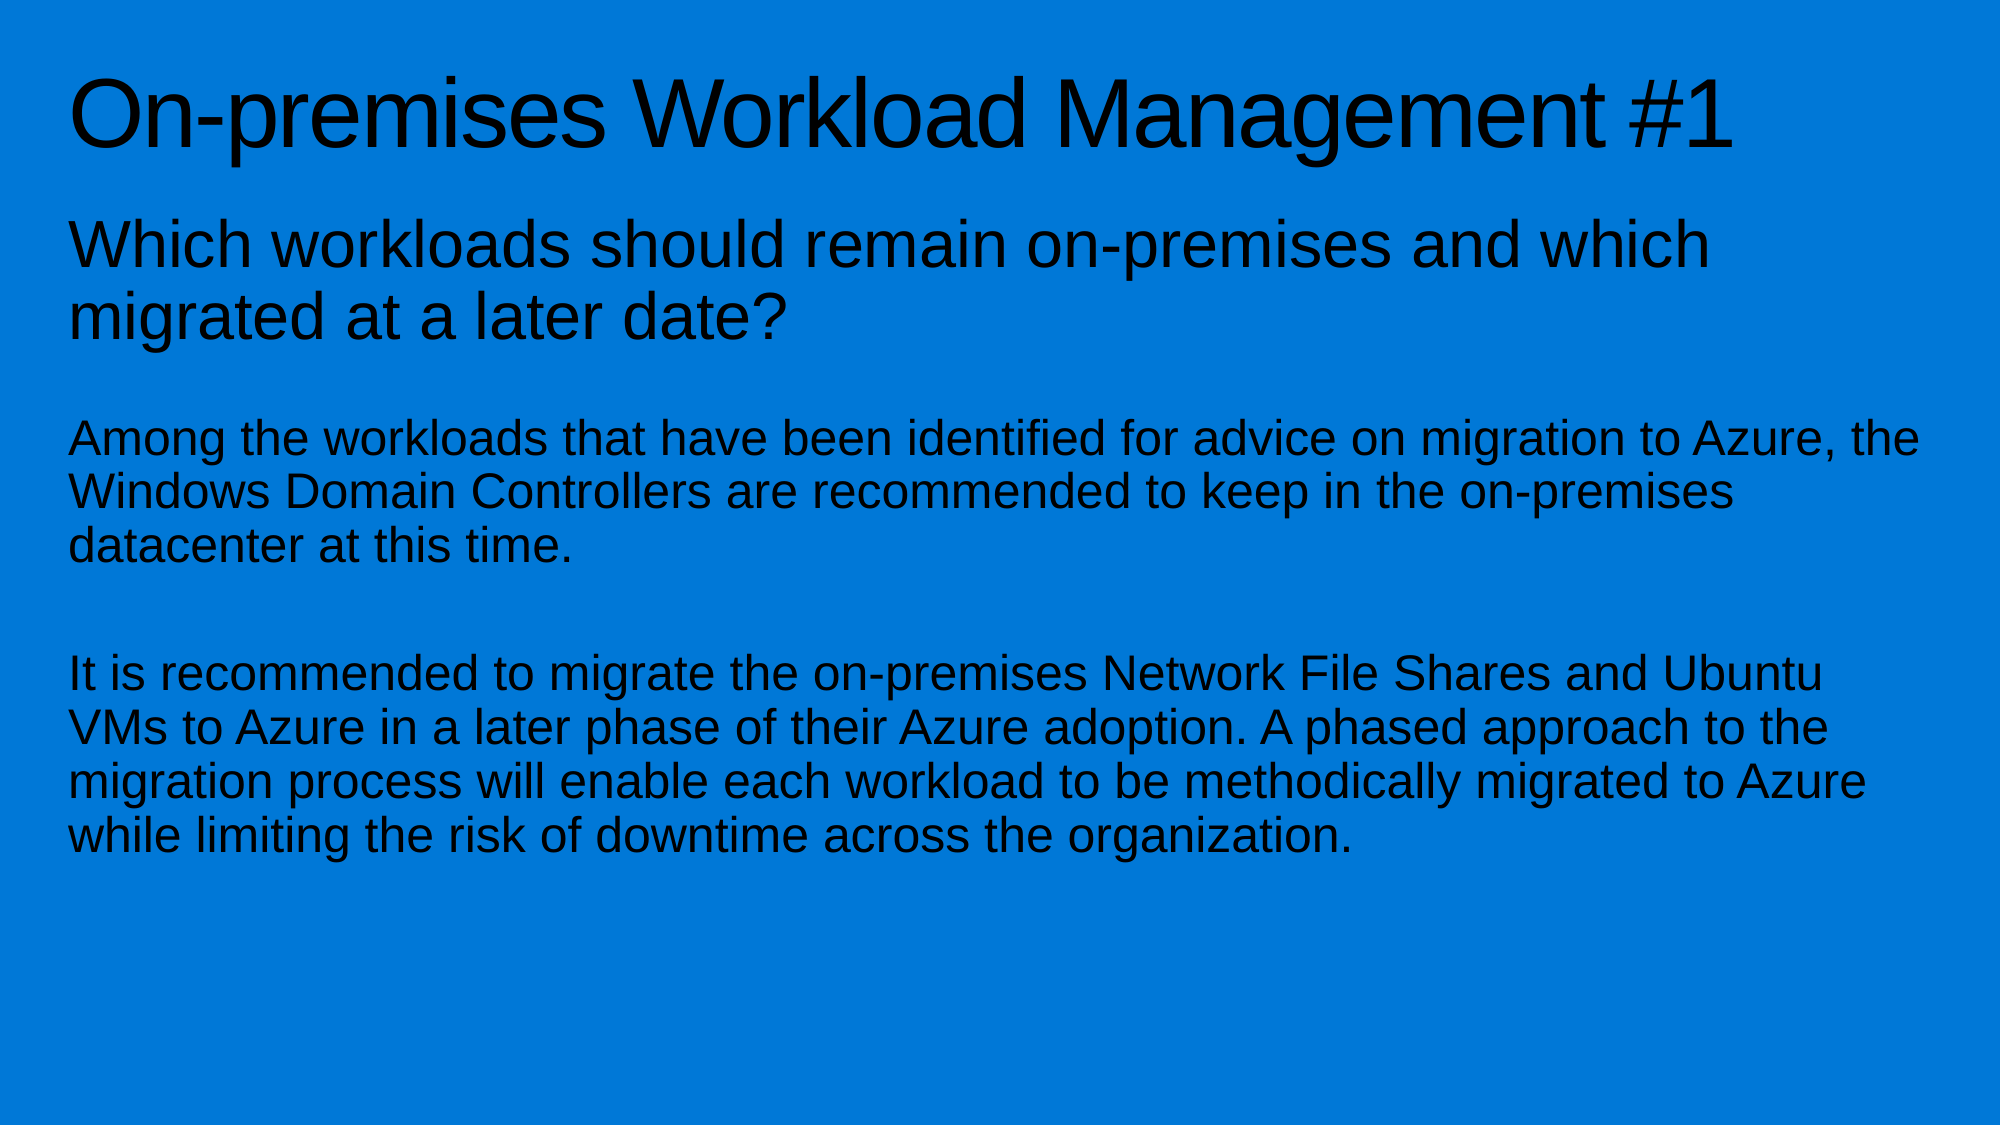

# On-premises Workload Management #1
Which workloads should remain on-premises and which migrated at a later date?

Among the workloads that have been identified for advice on migration to Azure, the Windows Domain Controllers are recommended to keep in the on-premises datacenter at this time.

It is recommended to migrate the on-premises Network File Shares and Ubuntu VMs to Azure in a later phase of their Azure adoption. A phased approach to the migration process will enable each workload to be methodically migrated to Azure while limiting the risk of downtime across the organization.